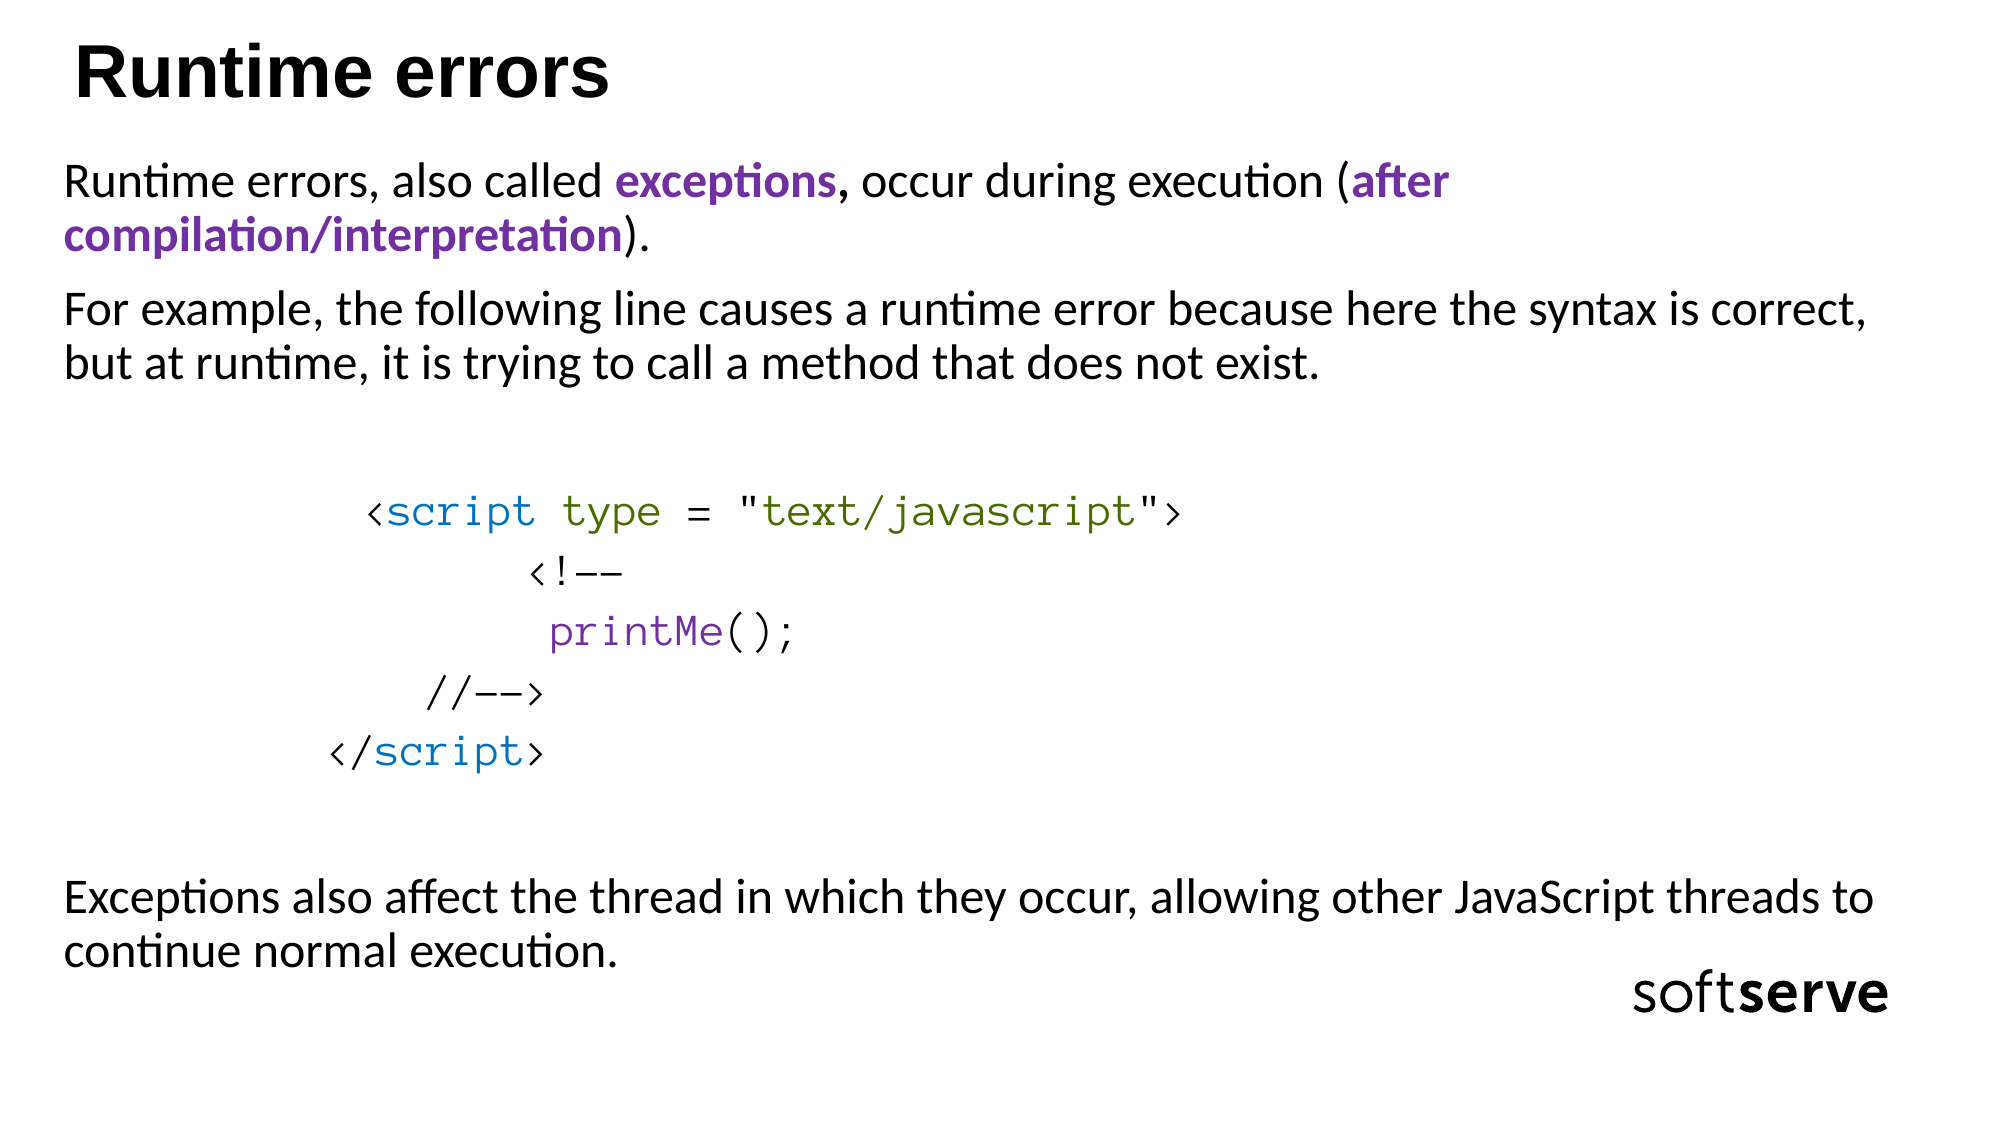

# Runtime errors
Runtime errors, also called exceptions, occur during execution (after compilation/interpretation).
For example, the following line causes a runtime error because here the syntax is correct, but at runtime, it is trying to call a method that does not exist.

		<script type = "text/javascript">
 	  <!--
         printMe();
    //-->
</script>

Exceptions also affect the thread in which they occur, allowing other JavaScript threads to continue normal execution.